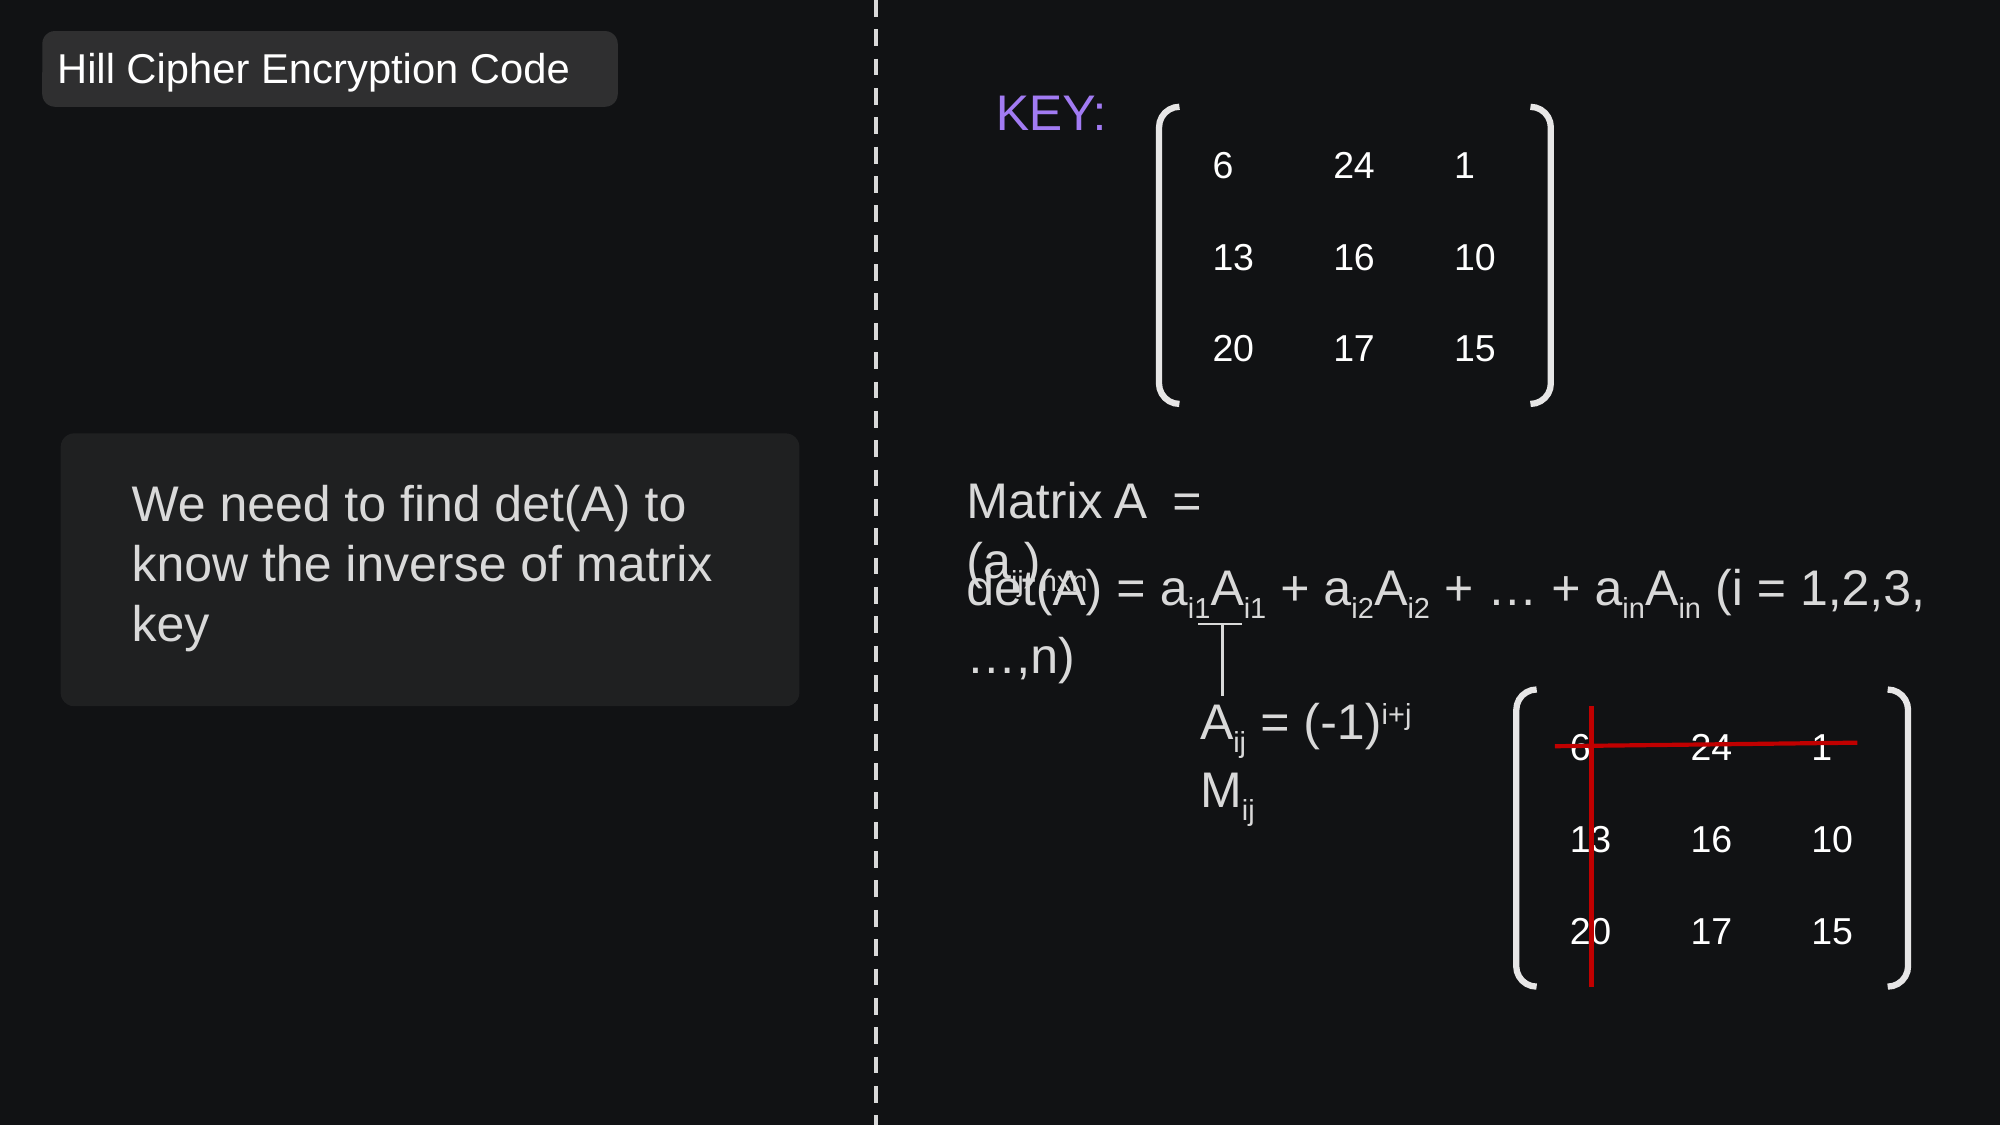

cipherMatrix

56
57
5
62
61
62

Hill Cipher Encryption Code
KEY:

6
24
1
13
16
10
20
17
15

Matrix A  = (aij)nxn
We need to find det(A) to know the inverse of matrix key
det(A) = ai1Ai1 + ai2Ai2 + … + ainAin (i = 1,2,3,…,n)
Aij = (-1)i+j Mij

6
24
1
13
16
10
20
17
15